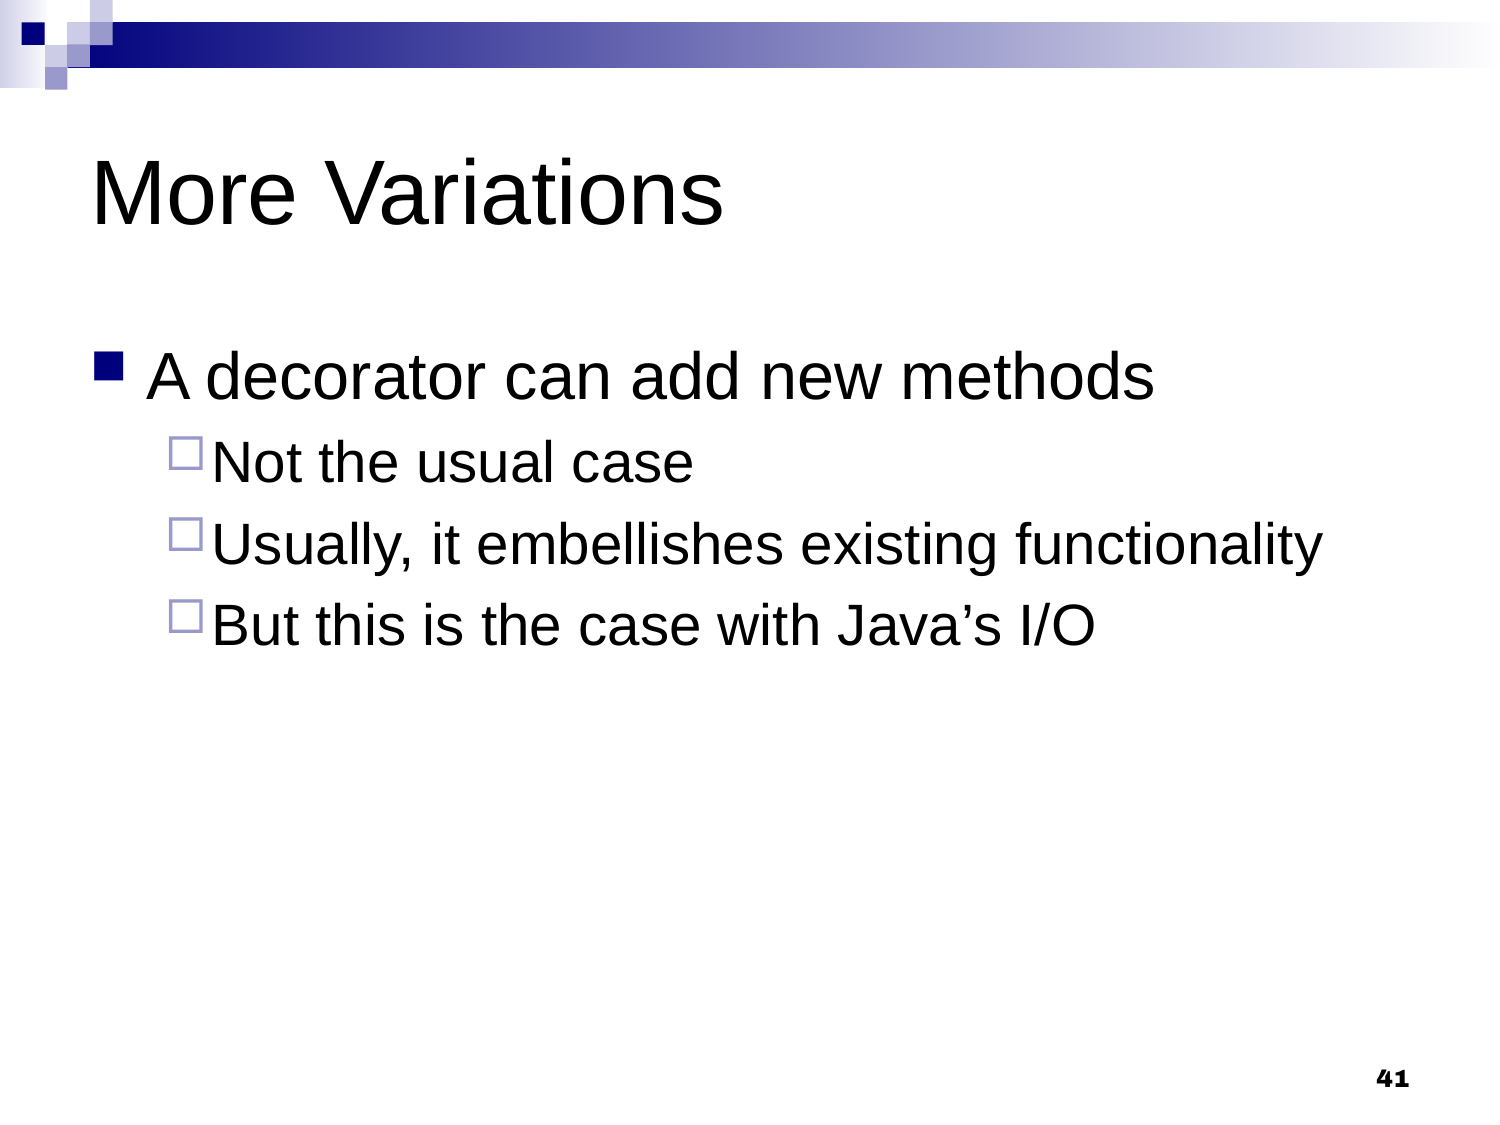

# More Variations
A decorator can add new methods
Not the usual case
Usually, it embellishes existing functionality
But this is the case with Java’s I/O
41